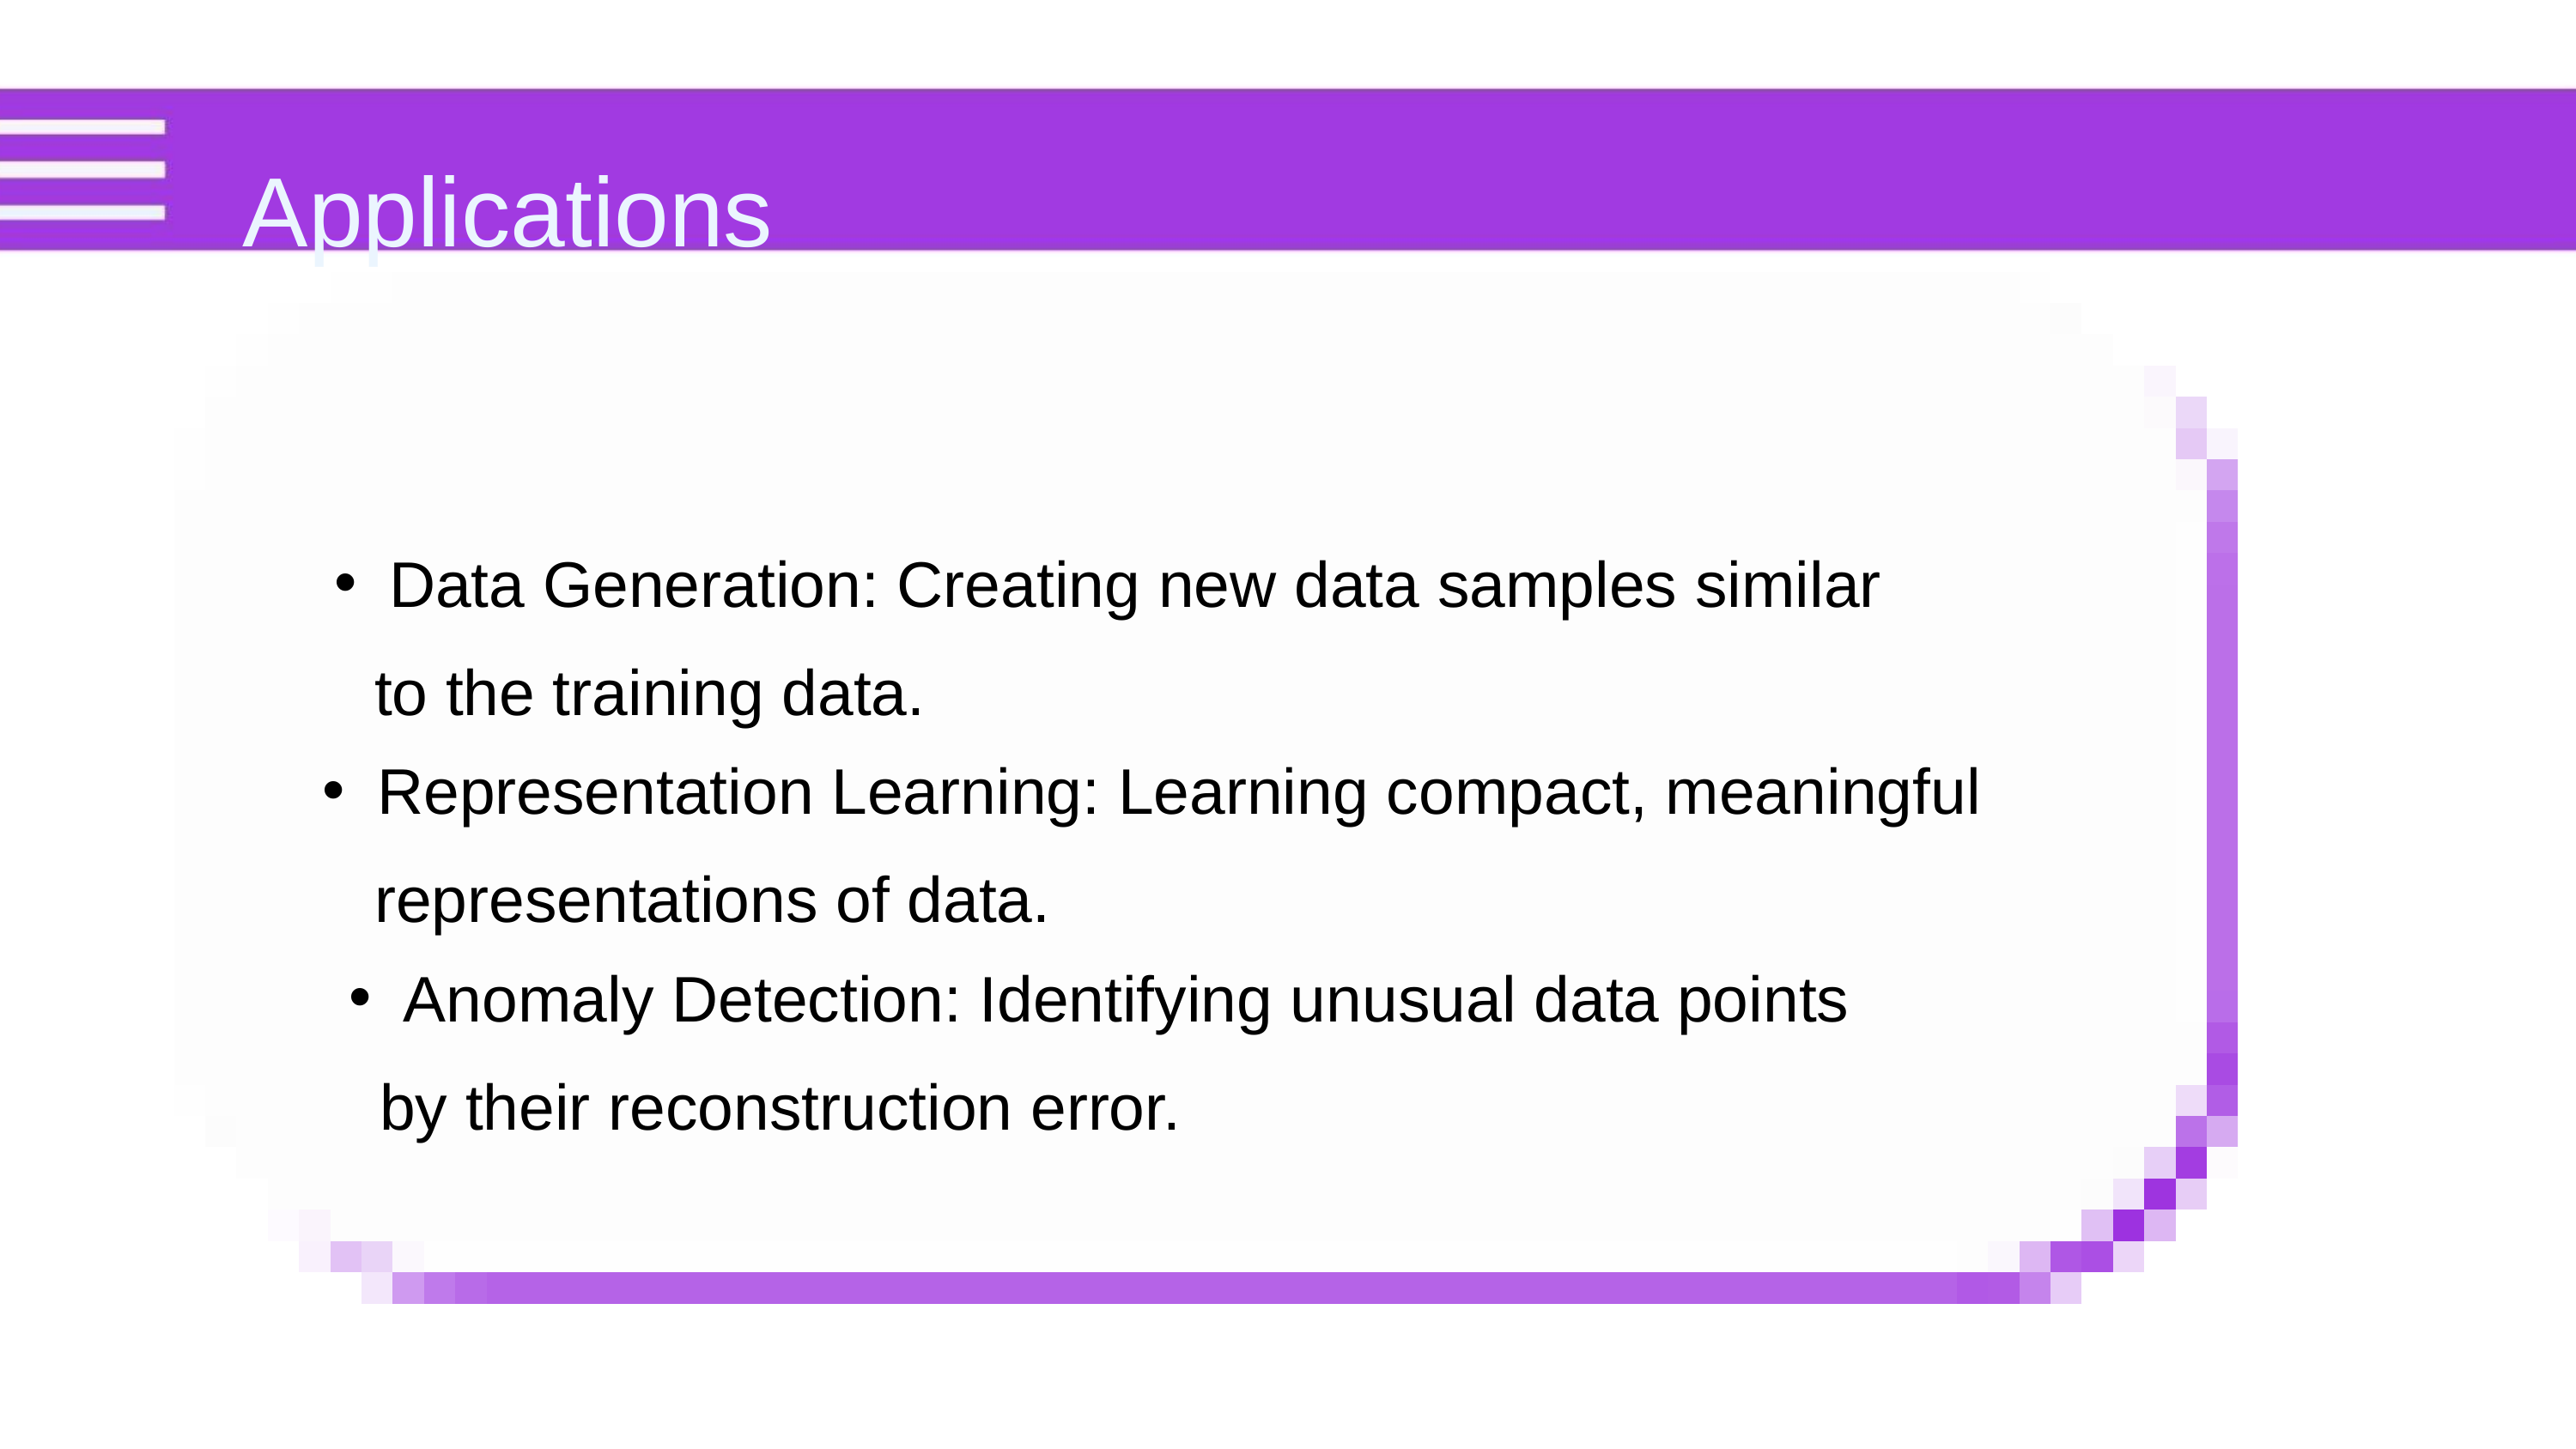

Applications

VAEs have a wide range of applications, including:
Data Generation: Creating new data samples similar
      to the training data.
Representation Learning: Learning compact, meaningful
      representations of data.
Anomaly Detection: Identifying unusual data points
      by their reconstruction error.